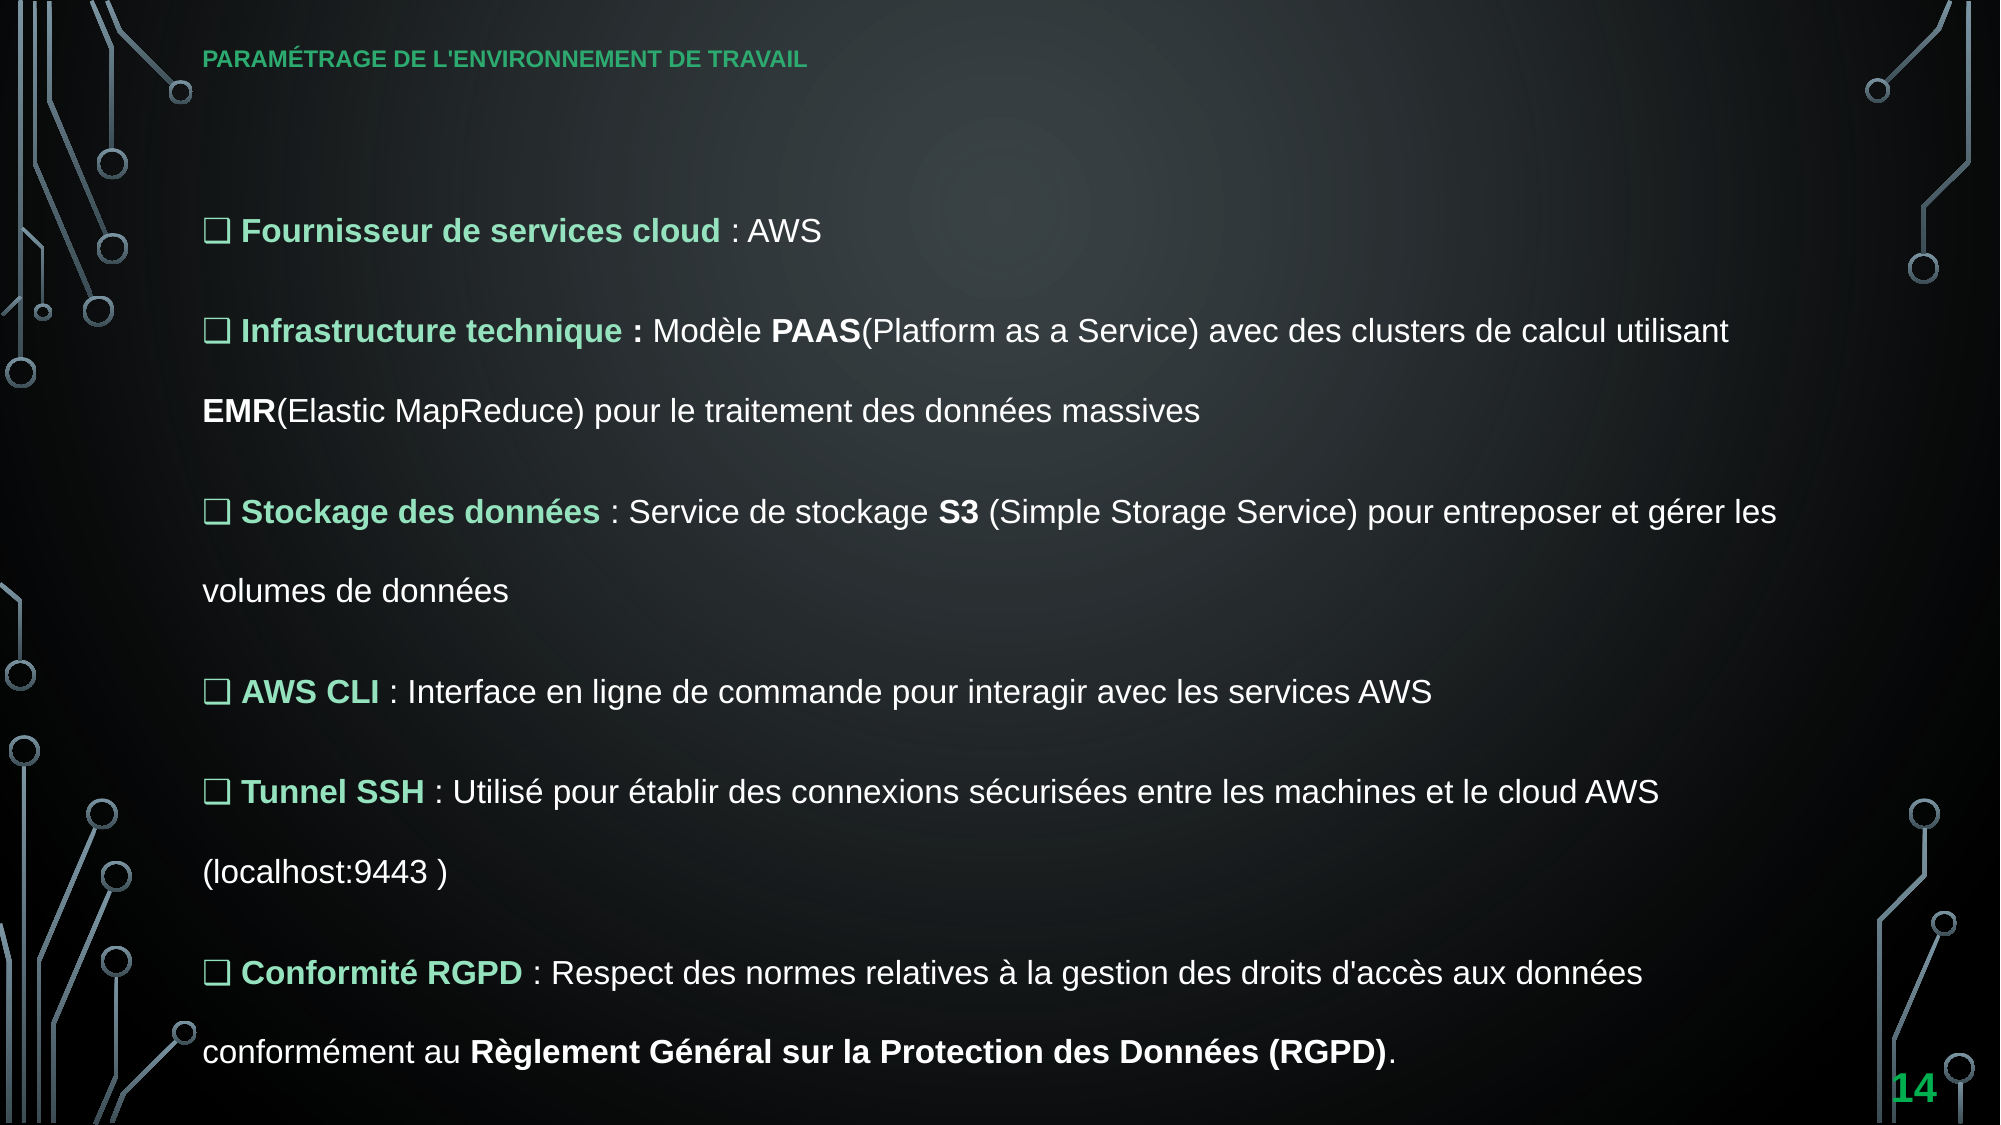

# Paramétrage de l'environnement de travail

❑ Fournisseur de services cloud : AWS
❑ Infrastructure technique : Modèle PAAS(Platform as a Service) avec des clusters de calcul utilisant EMR(Elastic MapReduce) pour le traitement des données massives
❑ Stockage des données : Service de stockage S3 (Simple Storage Service) pour entreposer et gérer les volumes de données
❑ AWS CLI : Interface en ligne de commande pour interagir avec les services AWS
❑ Tunnel SSH : Utilisé pour établir des connexions sécurisées entre les machines et le cloud AWS (localhost:9443 )
❑ Conformité RGPD : Respect des normes relatives à la gestion des droits d'accès aux données conformément au Règlement Général sur la Protection des Données (RGPD).

14